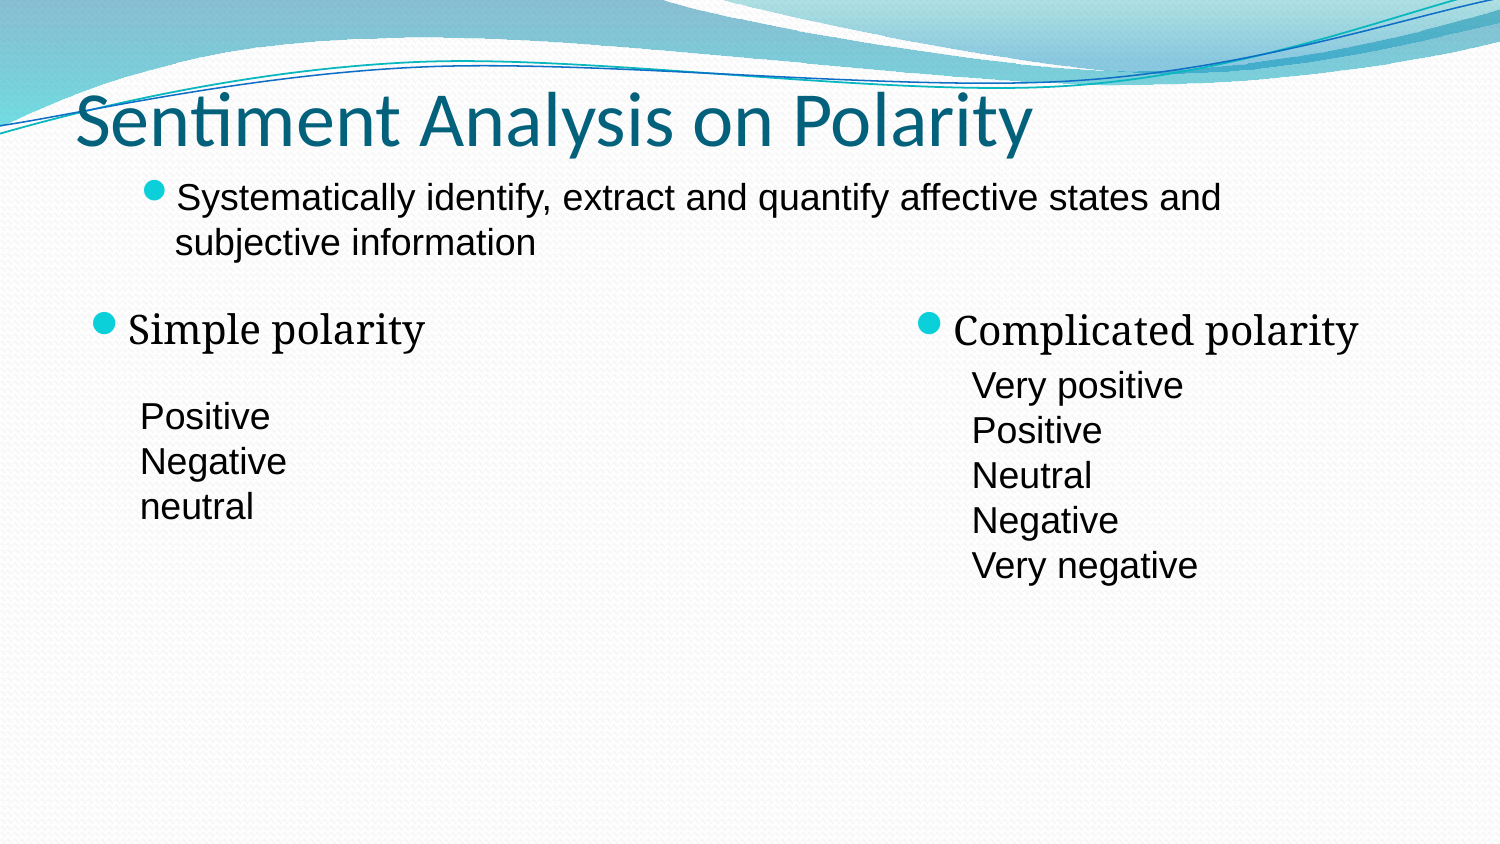

# Sentiment Analysis on Polarity
Systematically identify, extract and quantify affective states and subjective information
Simple polarity
Complicated polarity
Very positive
Positive
Neutral
Negative
Very negative
Positive
Negative
neutral